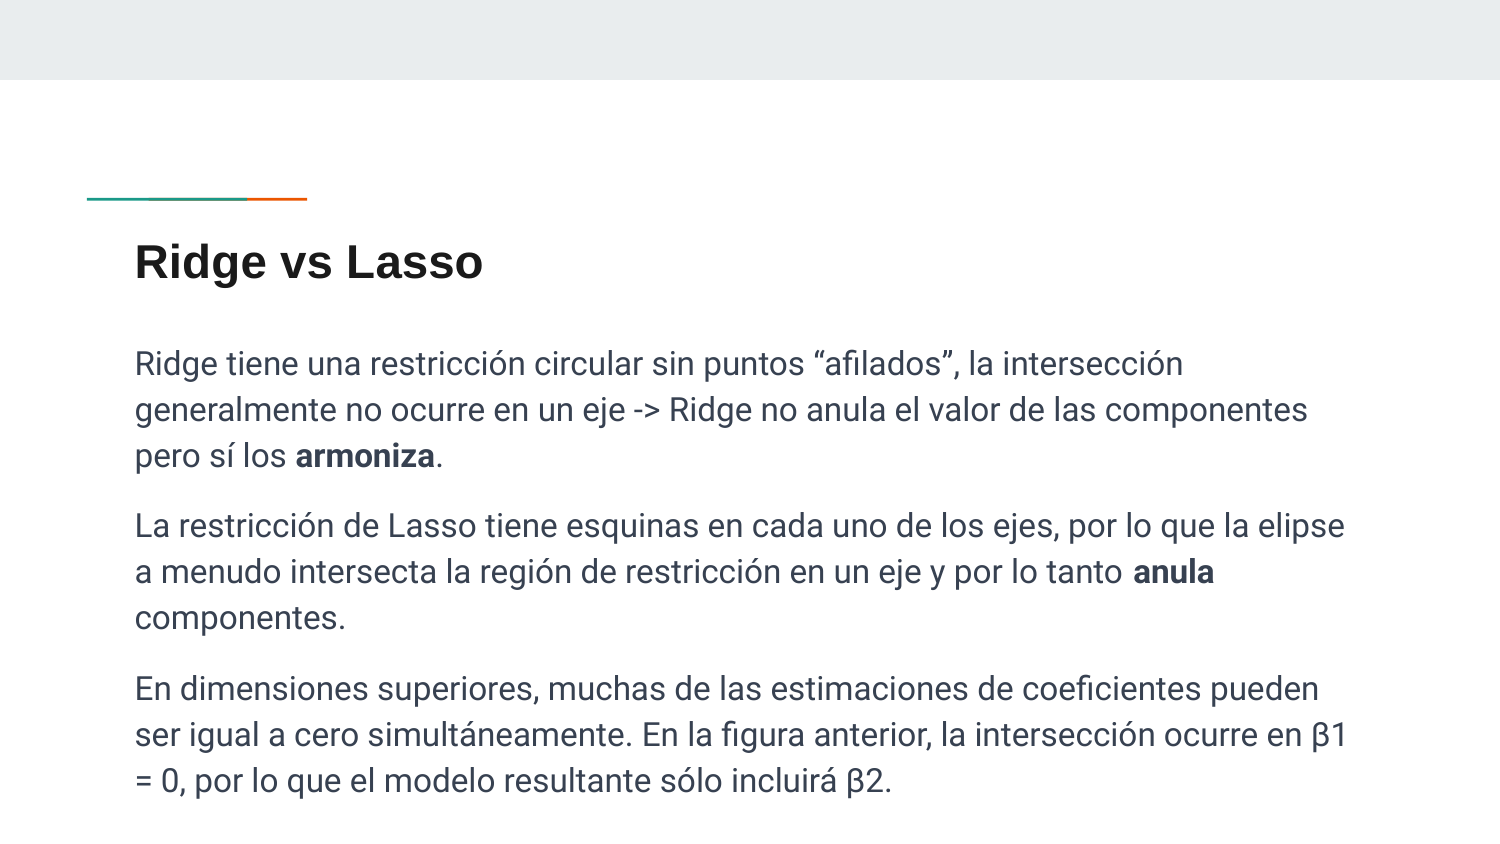

# Ridge vs Lasso
Ridge tiene una restricción circular sin puntos “afilados”, la intersección generalmente no ocurre en un eje -> Ridge no anula el valor de las componentes pero sí los armoniza.
La restricción de Lasso tiene esquinas en cada uno de los ejes, por lo que la elipse a menudo intersecta la región de restricción en un eje y por lo tanto anula componentes.
En dimensiones superiores, muchas de las estimaciones de coeficientes pueden ser igual a cero simultáneamente. En la figura anterior, la intersección ocurre en β1 = 0, por lo que el modelo resultante sólo incluirá β2.